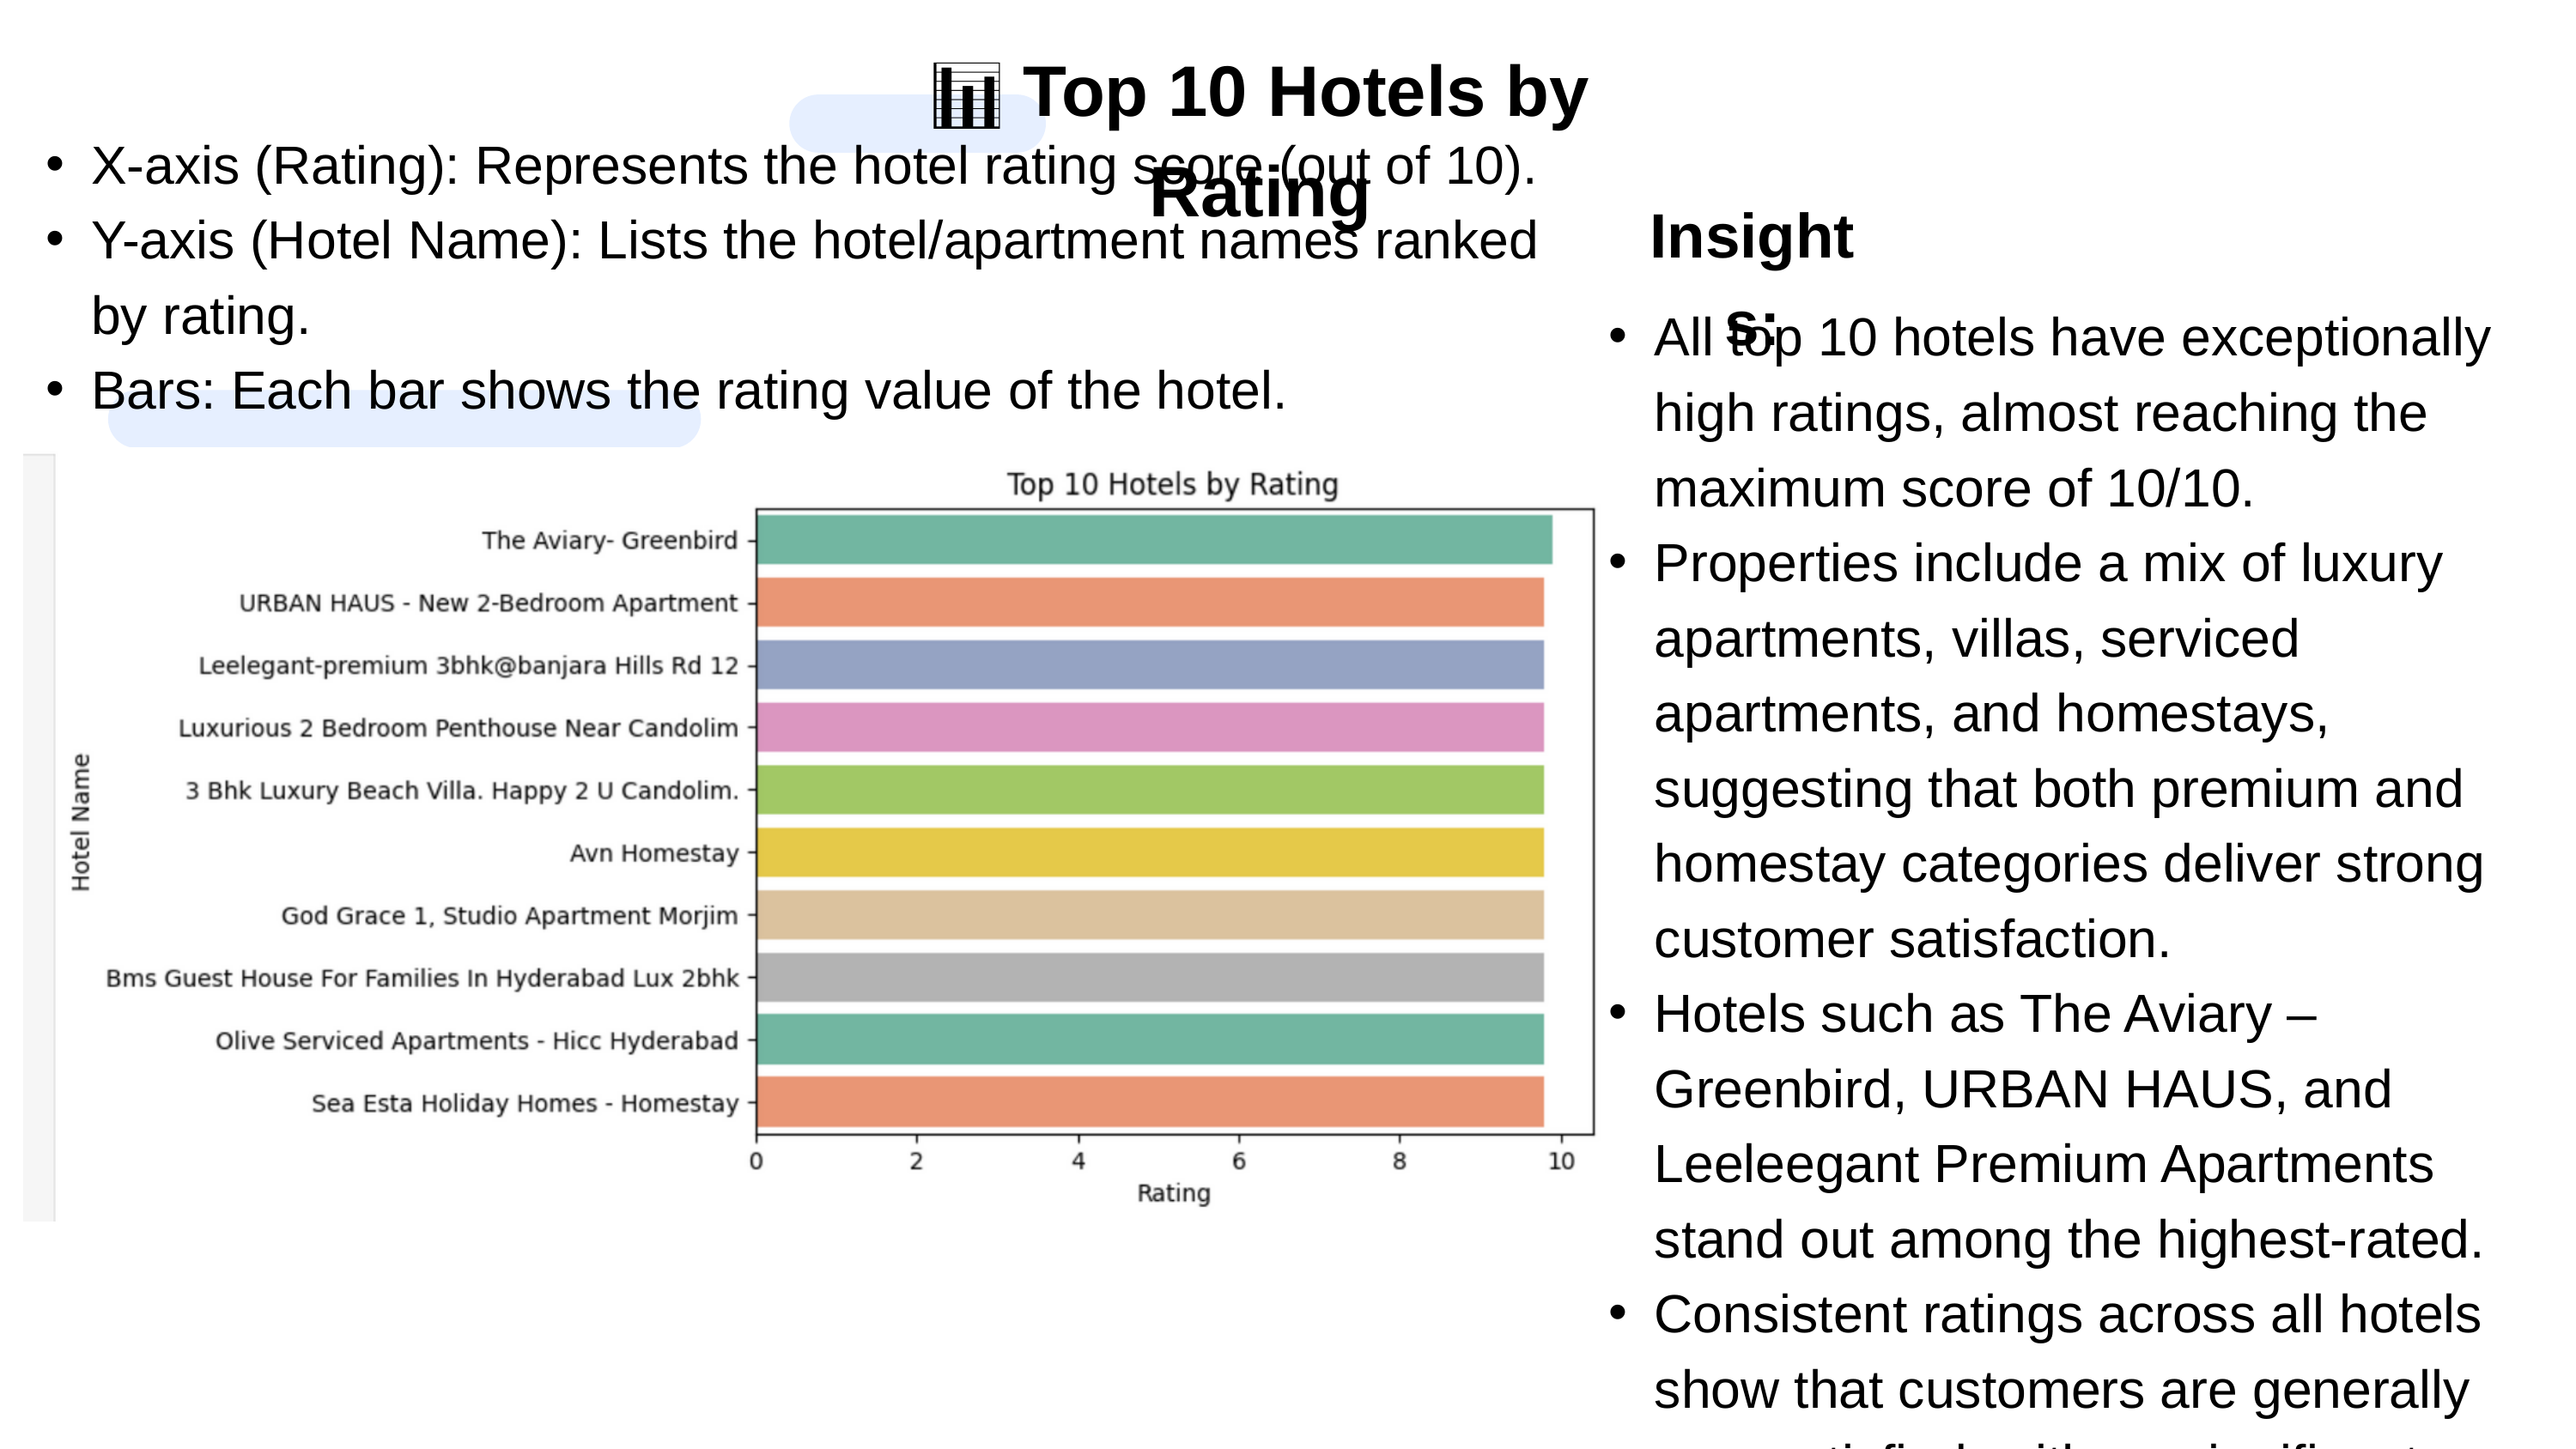

📊 Top 10 Hotels by Rating

X-axis (Rating): Represents the hotel rating score (out of 10).
Y-axis (Hotel Name): Lists the hotel/apartment names ranked by rating.
Bars: Each bar shows the rating value of the hotel.

Insights:
All top 10 hotels have exceptionally high ratings, almost reaching the maximum score of 10/10.
Properties include a mix of luxury apartments, villas, serviced apartments, and homestays, suggesting that both premium and homestay categories deliver strong customer satisfaction.
Hotels such as The Aviary – Greenbird, URBAN HAUS, and Leeleegant Premium Apartments stand out among the highest-rated.
Consistent ratings across all hotels show that customers are generally very satisfied, with no significant gaps in quality among the top-rated hotels.